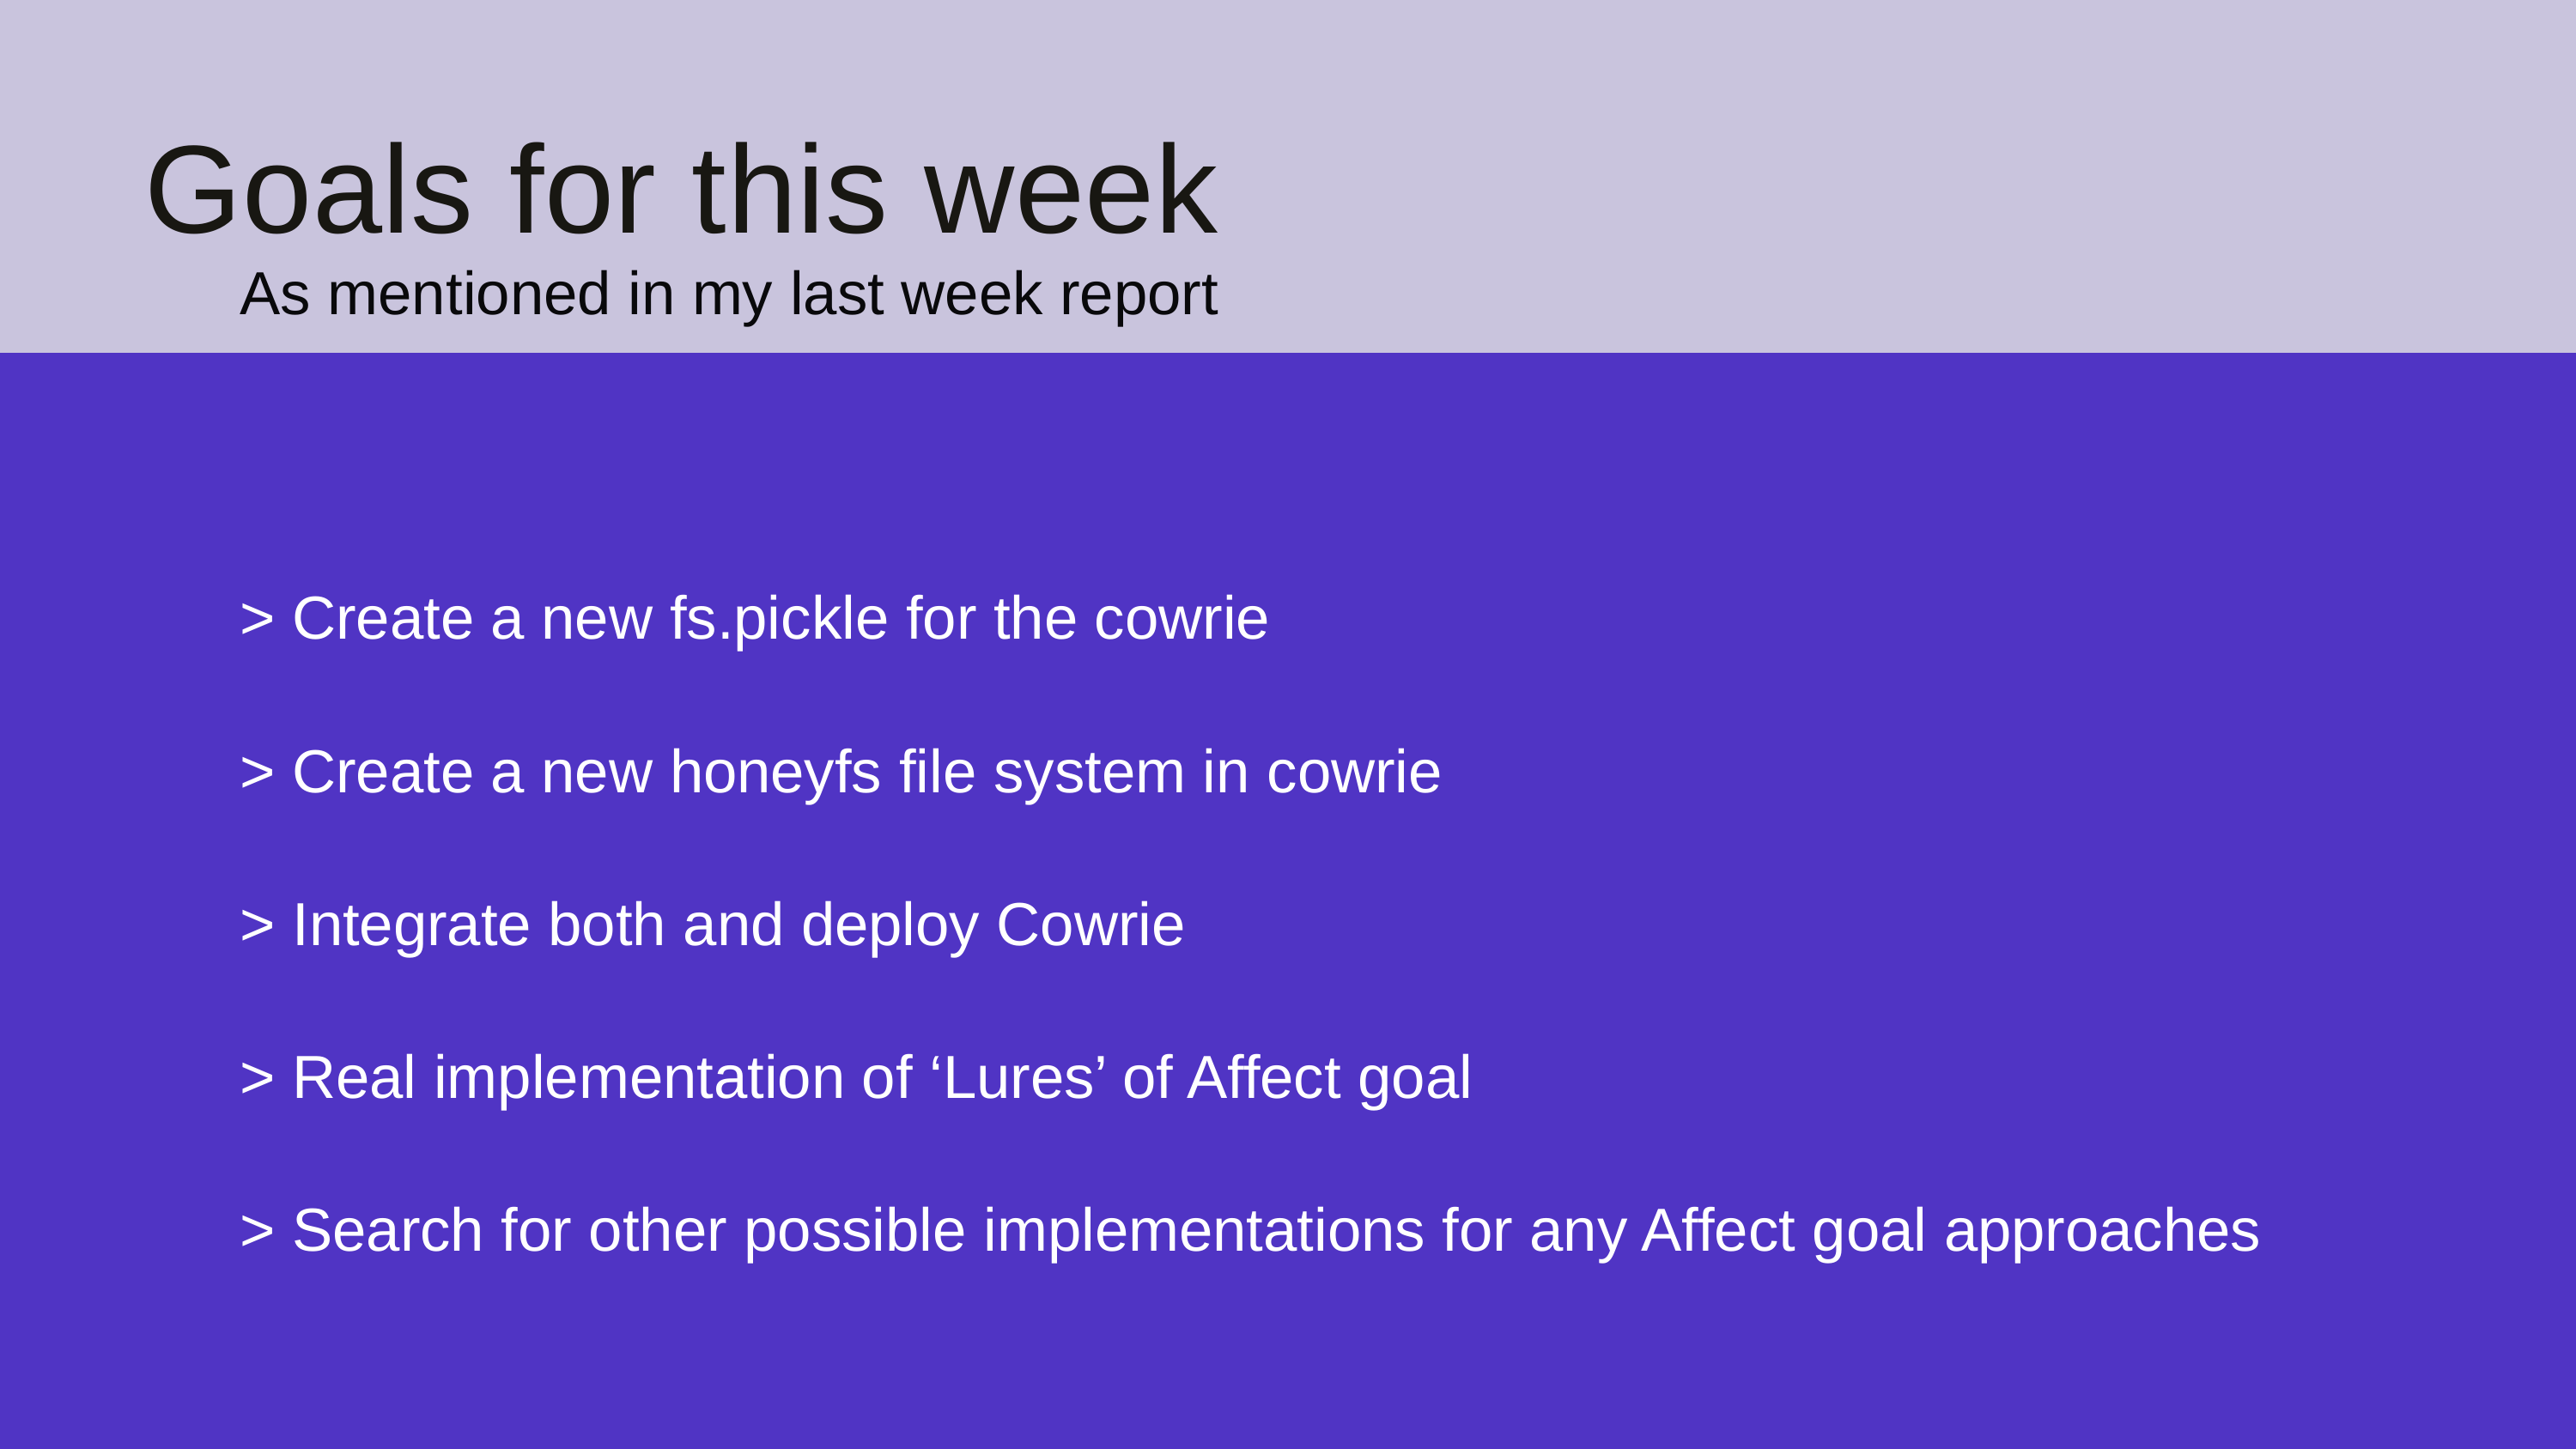

Goals for this week
As mentioned in my last week report
> Create a new fs.pickle for the cowrie
> Create a new honeyfs file system in cowrie
> Integrate both and deploy Cowrie
> Real implementation of ‘Lures’ of Affect goal
> Search for other possible implementations for any Affect goal approaches